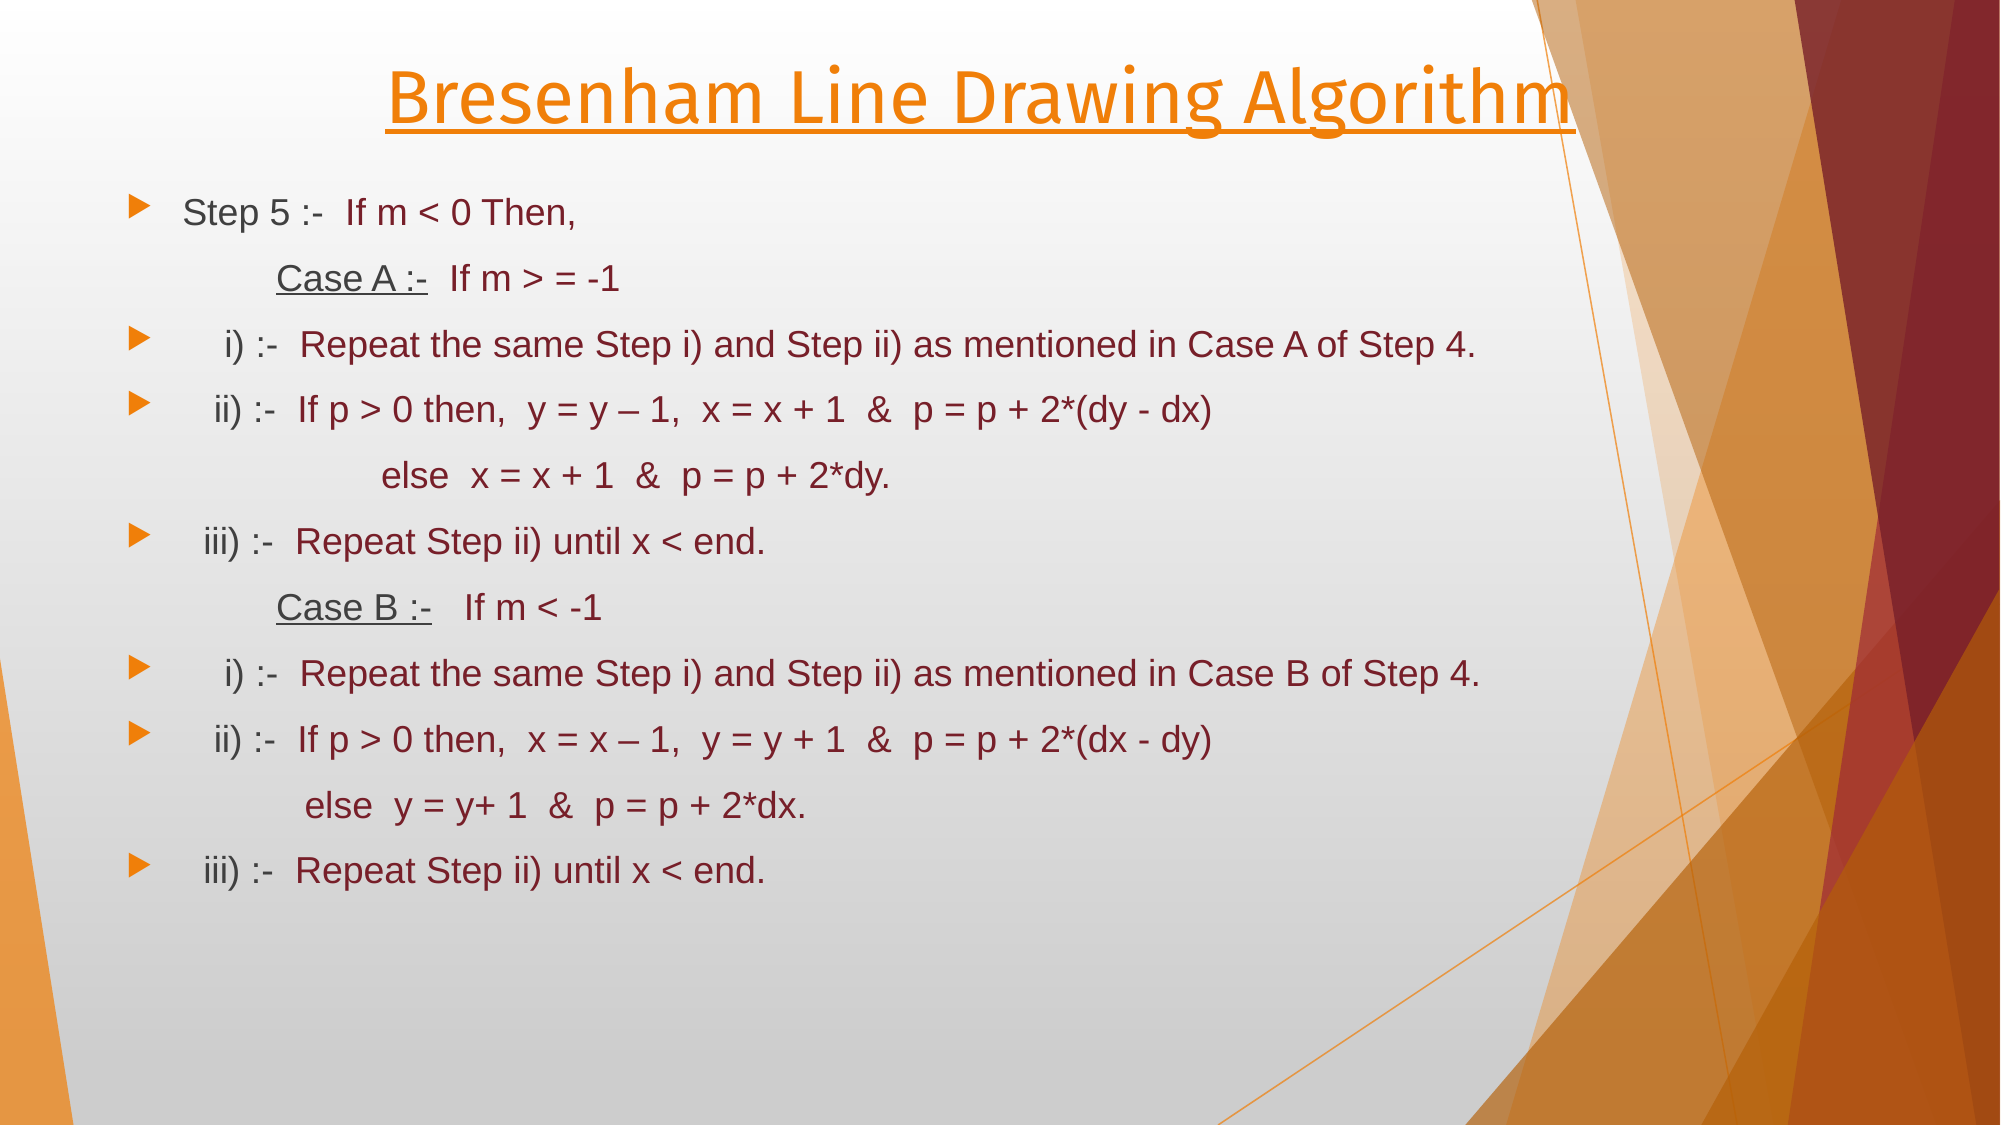

# Bresenham Line Drawing Algorithm
Step 5 :-  If m < 0 Then,
	Case A :-  If m > = -1
    i) :-  Repeat the same Step i) and Step ii) as mentioned in Case A of Step 4.
   ii) :-  If p > 0 then,  y = y – 1,  x = x + 1  &  p = p + 2*(dy - dx)
	          else  x = x + 1  &  p = p + 2*dy.
  iii) :-  Repeat Step ii) until x < end.
	Case B :-   If m < -1
    i) :-  Repeat the same Step i) and Step ii) as mentioned in Case B of Step 4.
   ii) :-  If p > 0 then,  x = x – 1,  y = y + 1  &  p = p + 2*(dx - dy)
                 else  y = y+ 1  &  p = p + 2*dx.
  iii) :-  Repeat Step ii) until x < end.